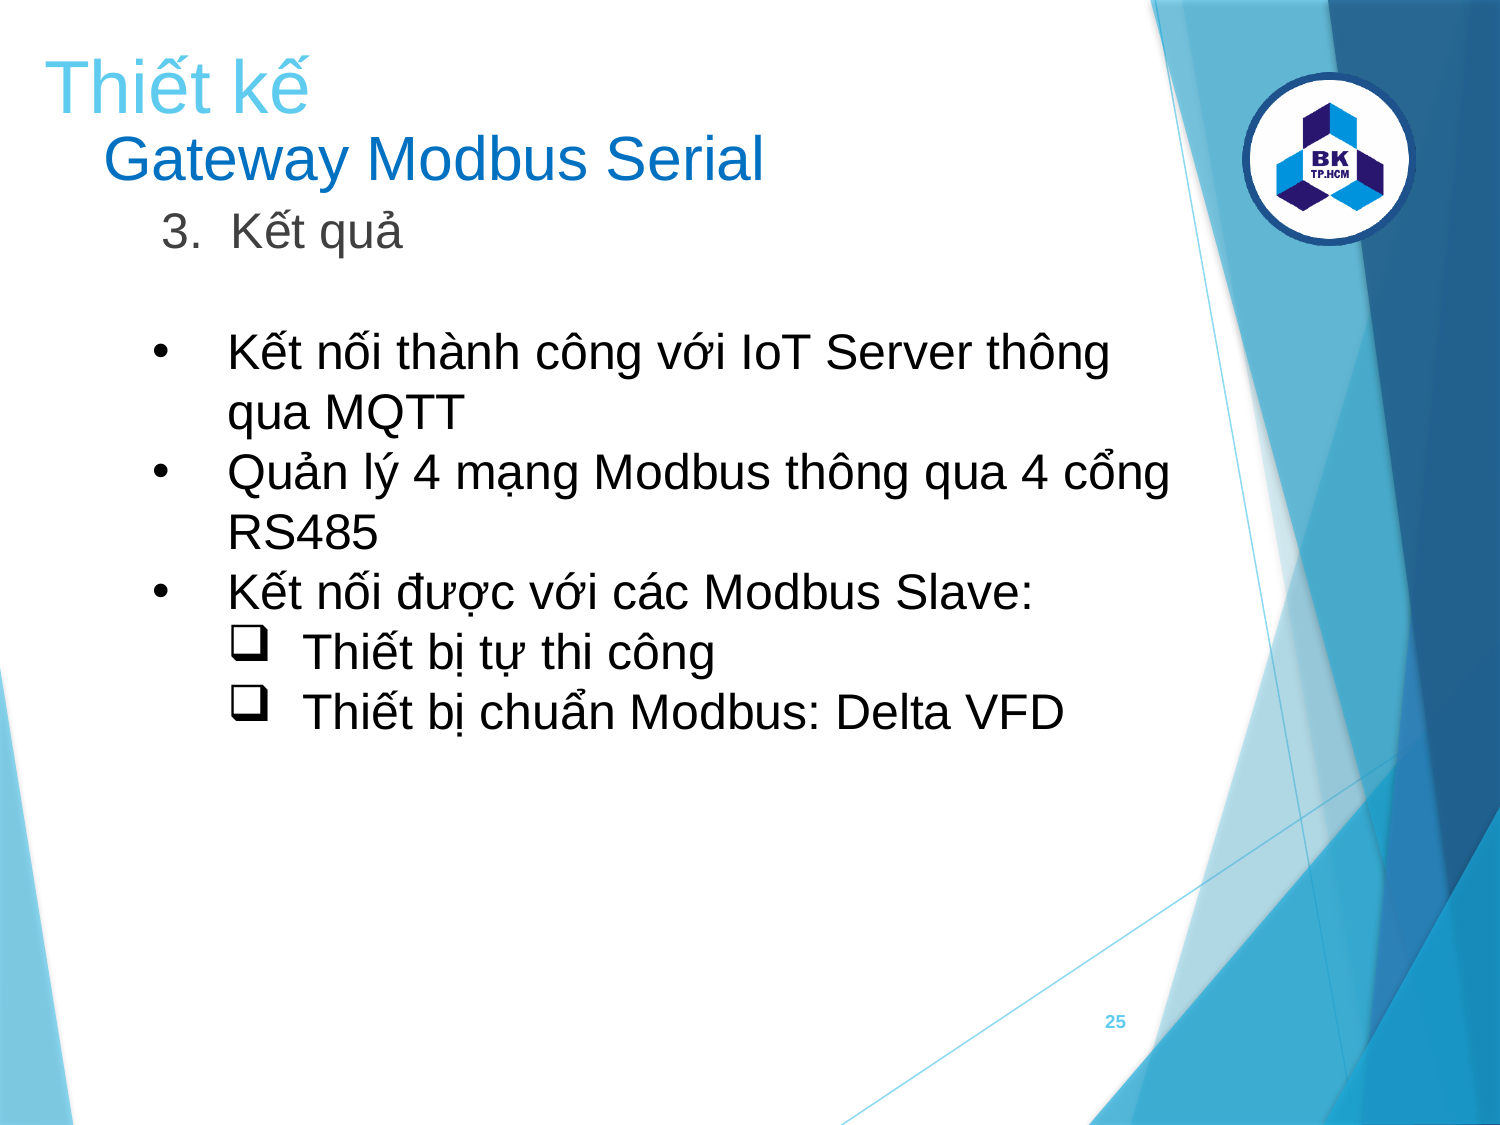

Thiết kế
Gateway Modbus Serial
3.  Kết quả

Kết nối thành công với IoT Server thông qua MQTT
Quản lý 4 mạng Modbus thông qua 4 cổng RS485
Kết nối được với các Modbus Slave:
Thiết bị tự thi công
Thiết bị chuẩn Modbus: Delta VFD
25